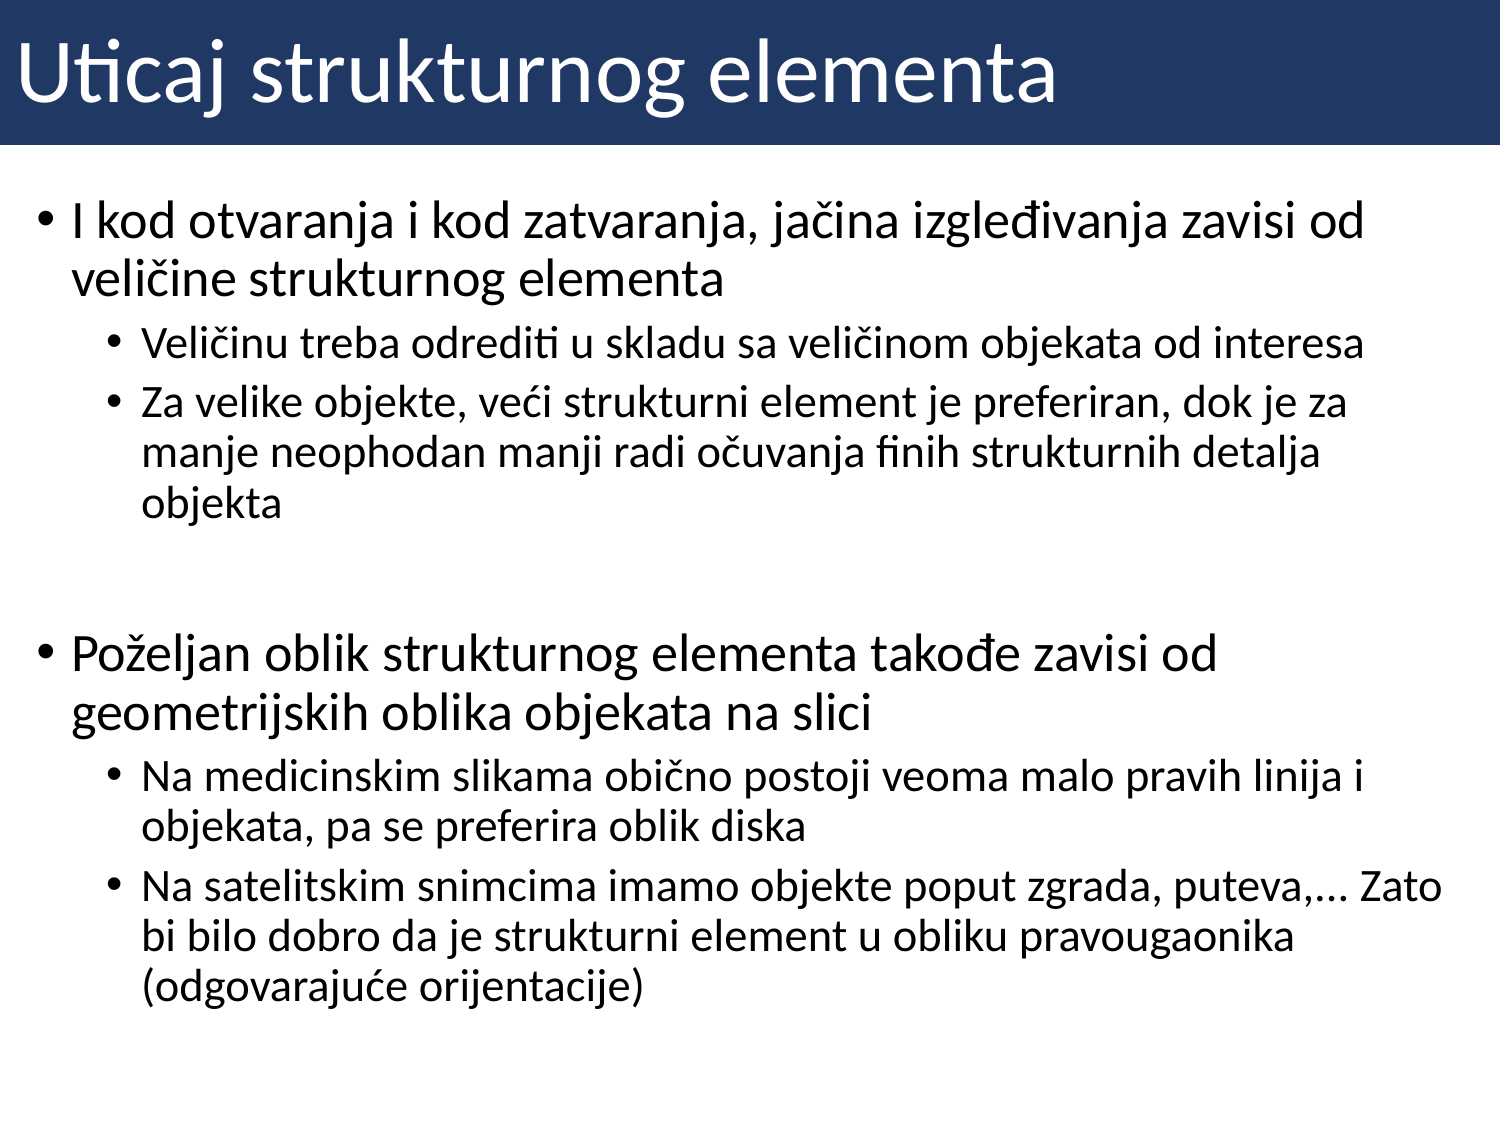

# Uticaj strukturnog elementa
I kod otvaranja i kod zatvaranja, jačina izgleđivanja zavisi od veličine strukturnog elementa
Veličinu treba odrediti u skladu sa veličinom objekata od interesa
Za velike objekte, veći strukturni element je preferiran, dok je za manje neophodan manji radi očuvanja finih strukturnih detalja objekta

Poželjan oblik strukturnog elementa takođe zavisi od geometrijskih oblika objekata na slici
Na medicinskim slikama obično postoji veoma malo pravih linija i objekata, pa se preferira oblik diska
Na satelitskim snimcima imamo objekte poput zgrada, puteva,... Zato bi bilo dobro da je strukturni element u obliku pravougaonika (odgovarajuće orijentacije)